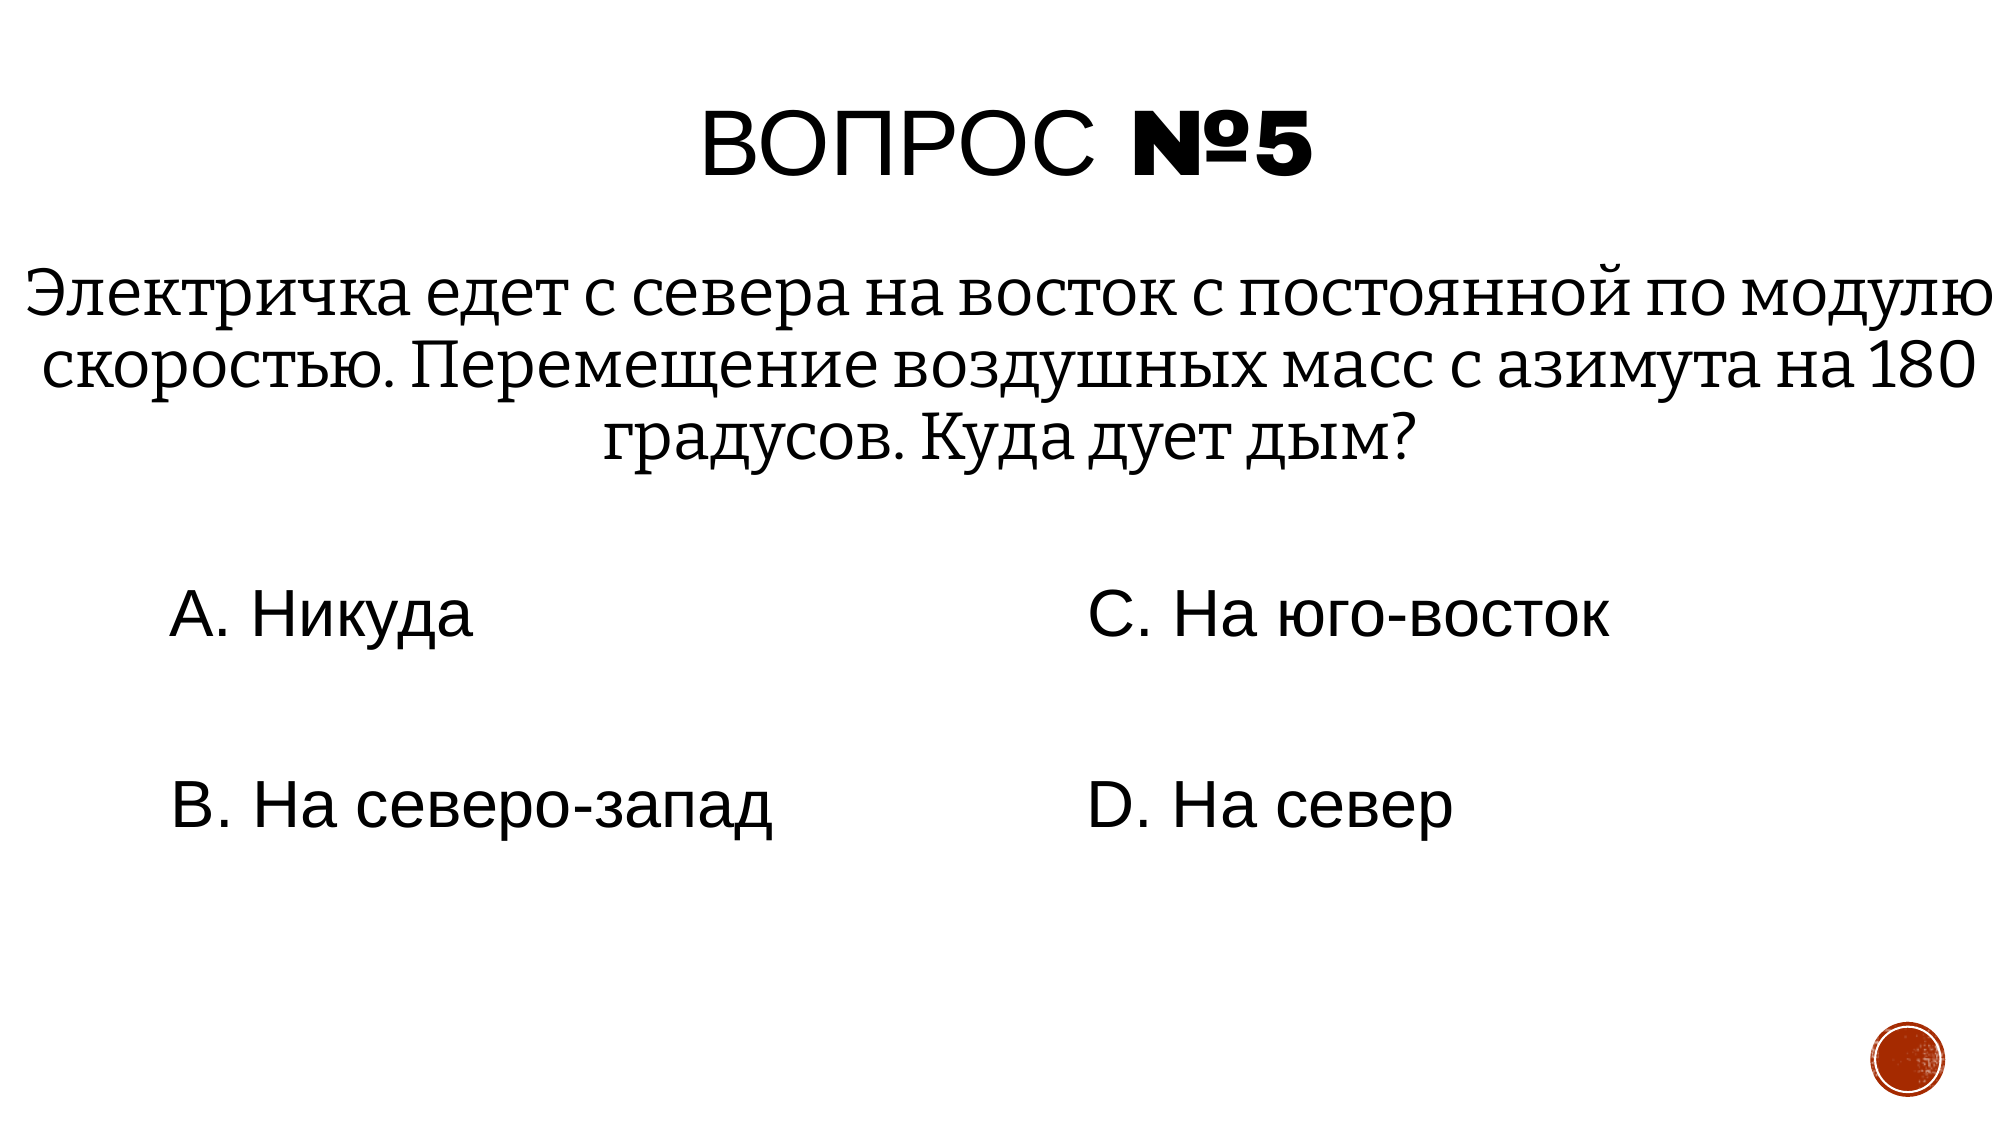

# Вопрос №5
Электричка едет с севера на восток с постоянной по модулю скоростью. Перемещение воздушных масс с азимута на 180 градусов. Куда дует дым?
А. Никуда
C. На юго-восток
B. На северо-запад
D. На север